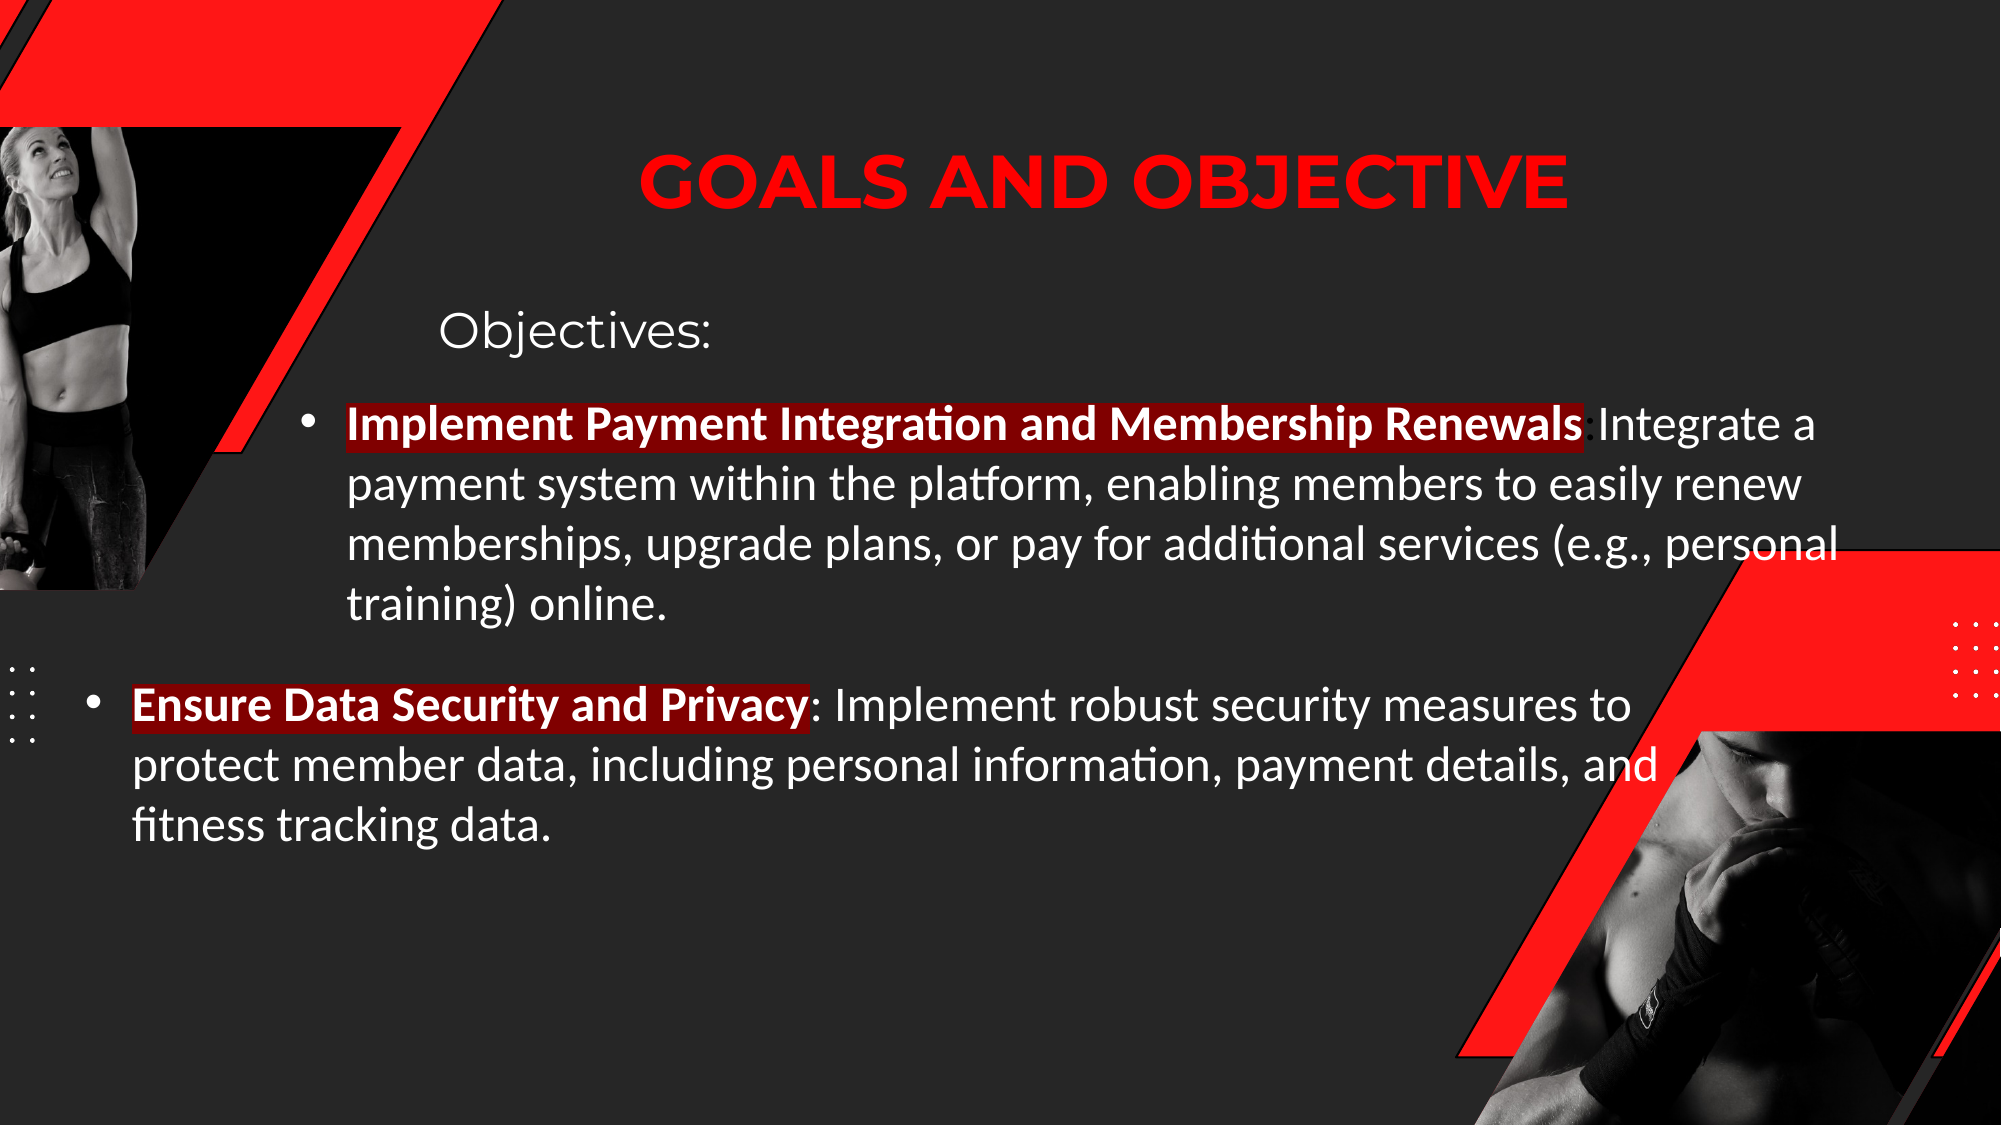

GOALS AND OBJECTIVE
Objectives:

Implement Payment Integration and Membership Renewals:Integrate a payment system within the platform, enabling members to easily renew memberships, upgrade plans, or pay for additional services (e.g., personal training) online.

Ensure Data Security and Privacy: Implement robust security measures to protect member data, including personal information, payment details, and fitness tracking data.